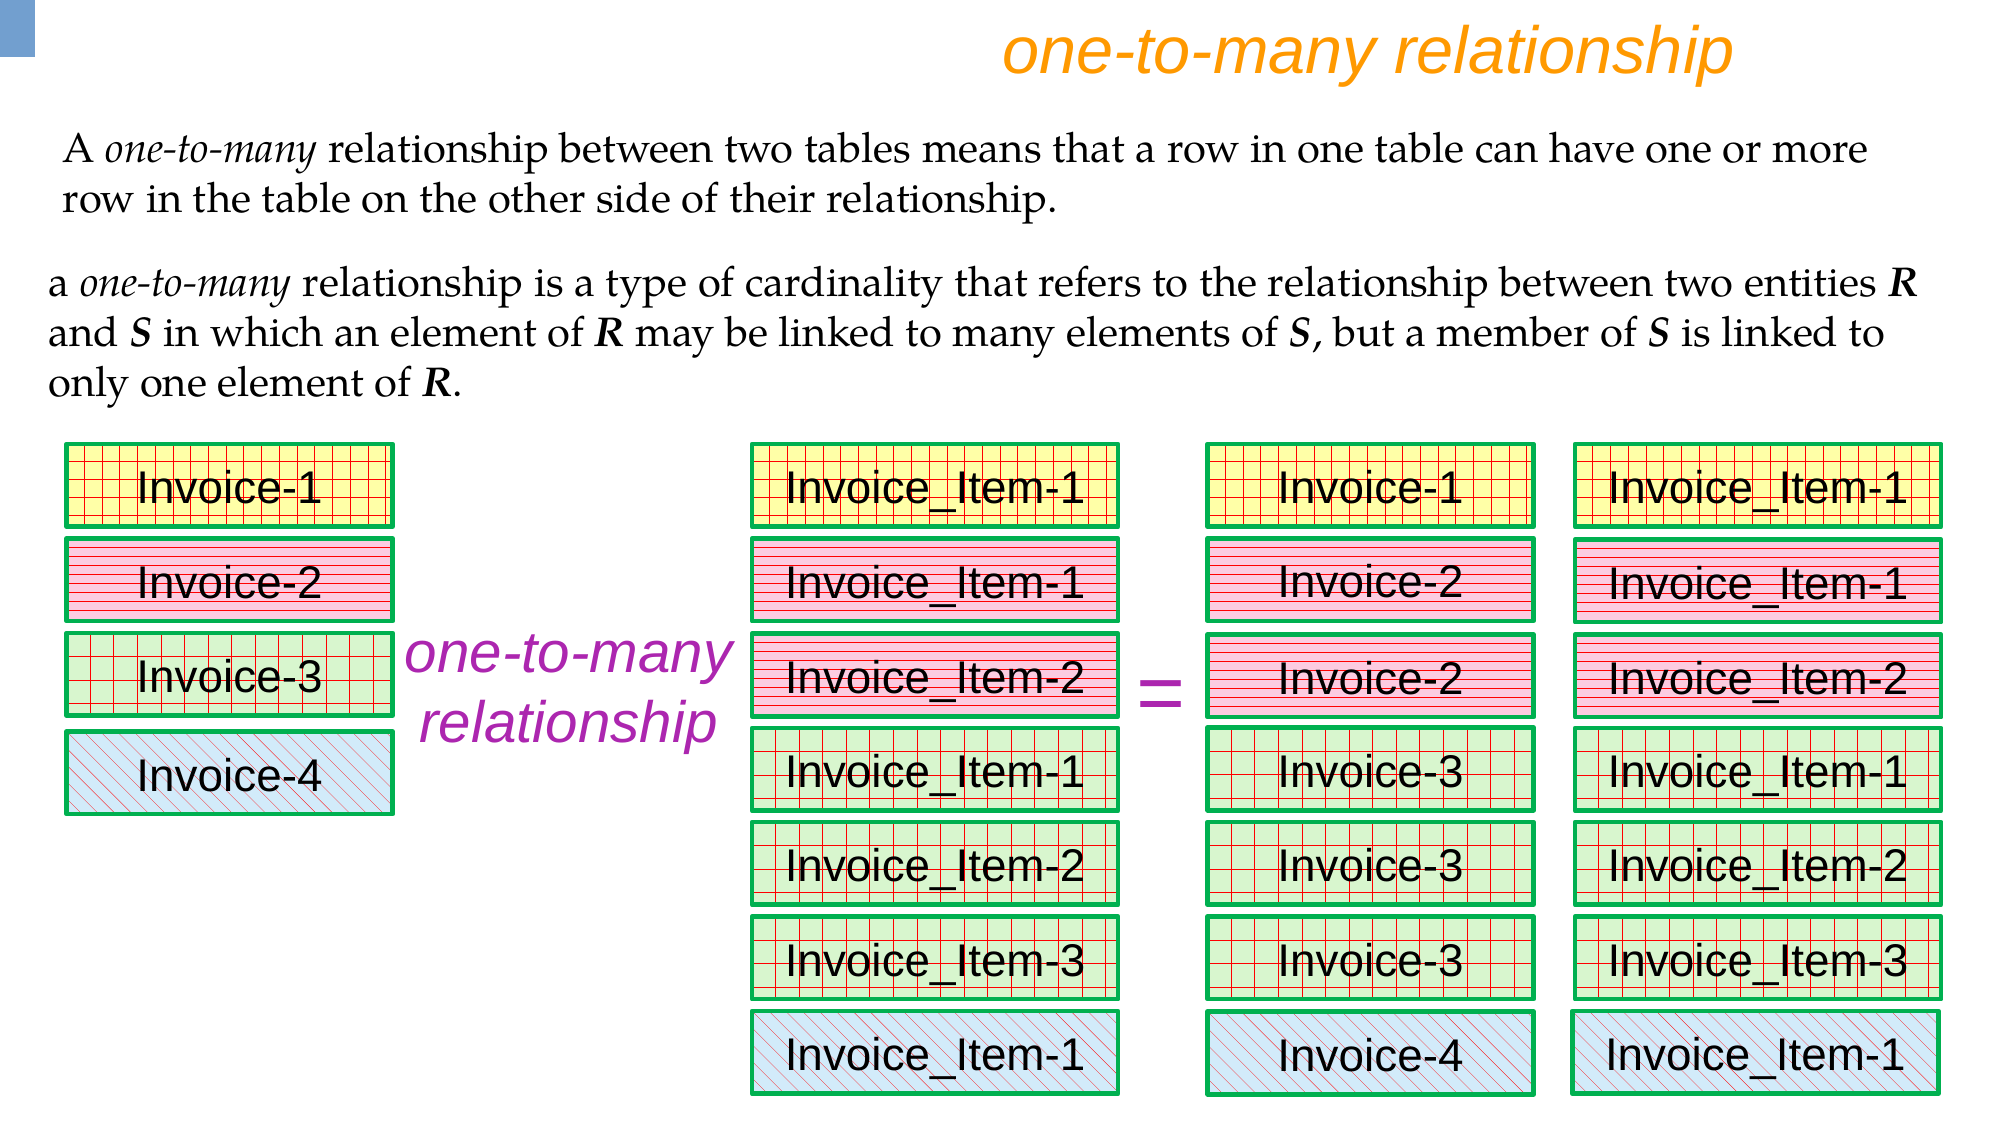

one-to-many relationship

A one-to-many relationship between two tables means that a row in one table can have one or more row in the table on the other side of their relationship.
a one-to-many relationship is a type of cardinality that refers to the relationship between two entities R and S in which an element of R may be linked to many elements of S, but a member of S is linked to only one element of R.
Invoice-1
Invoice_Item-1
Invoice-1
Invoice_Item-1
Invoice-2
Invoice-2
Invoice_Item-1
Invoice_Item-1
one-to-many relationship
=
Invoice-3
Invoice_Item-2
Invoice-2
Invoice_Item-2
Invoice-3
Invoice_Item-1
Invoice_Item-1
Invoice-4
Invoice_Item-2
Invoice-3
Invoice_Item-2
Invoice_Item-3
Invoice-3
Invoice_Item-3
Invoice_Item-1
Invoice_Item-1
Invoice-4